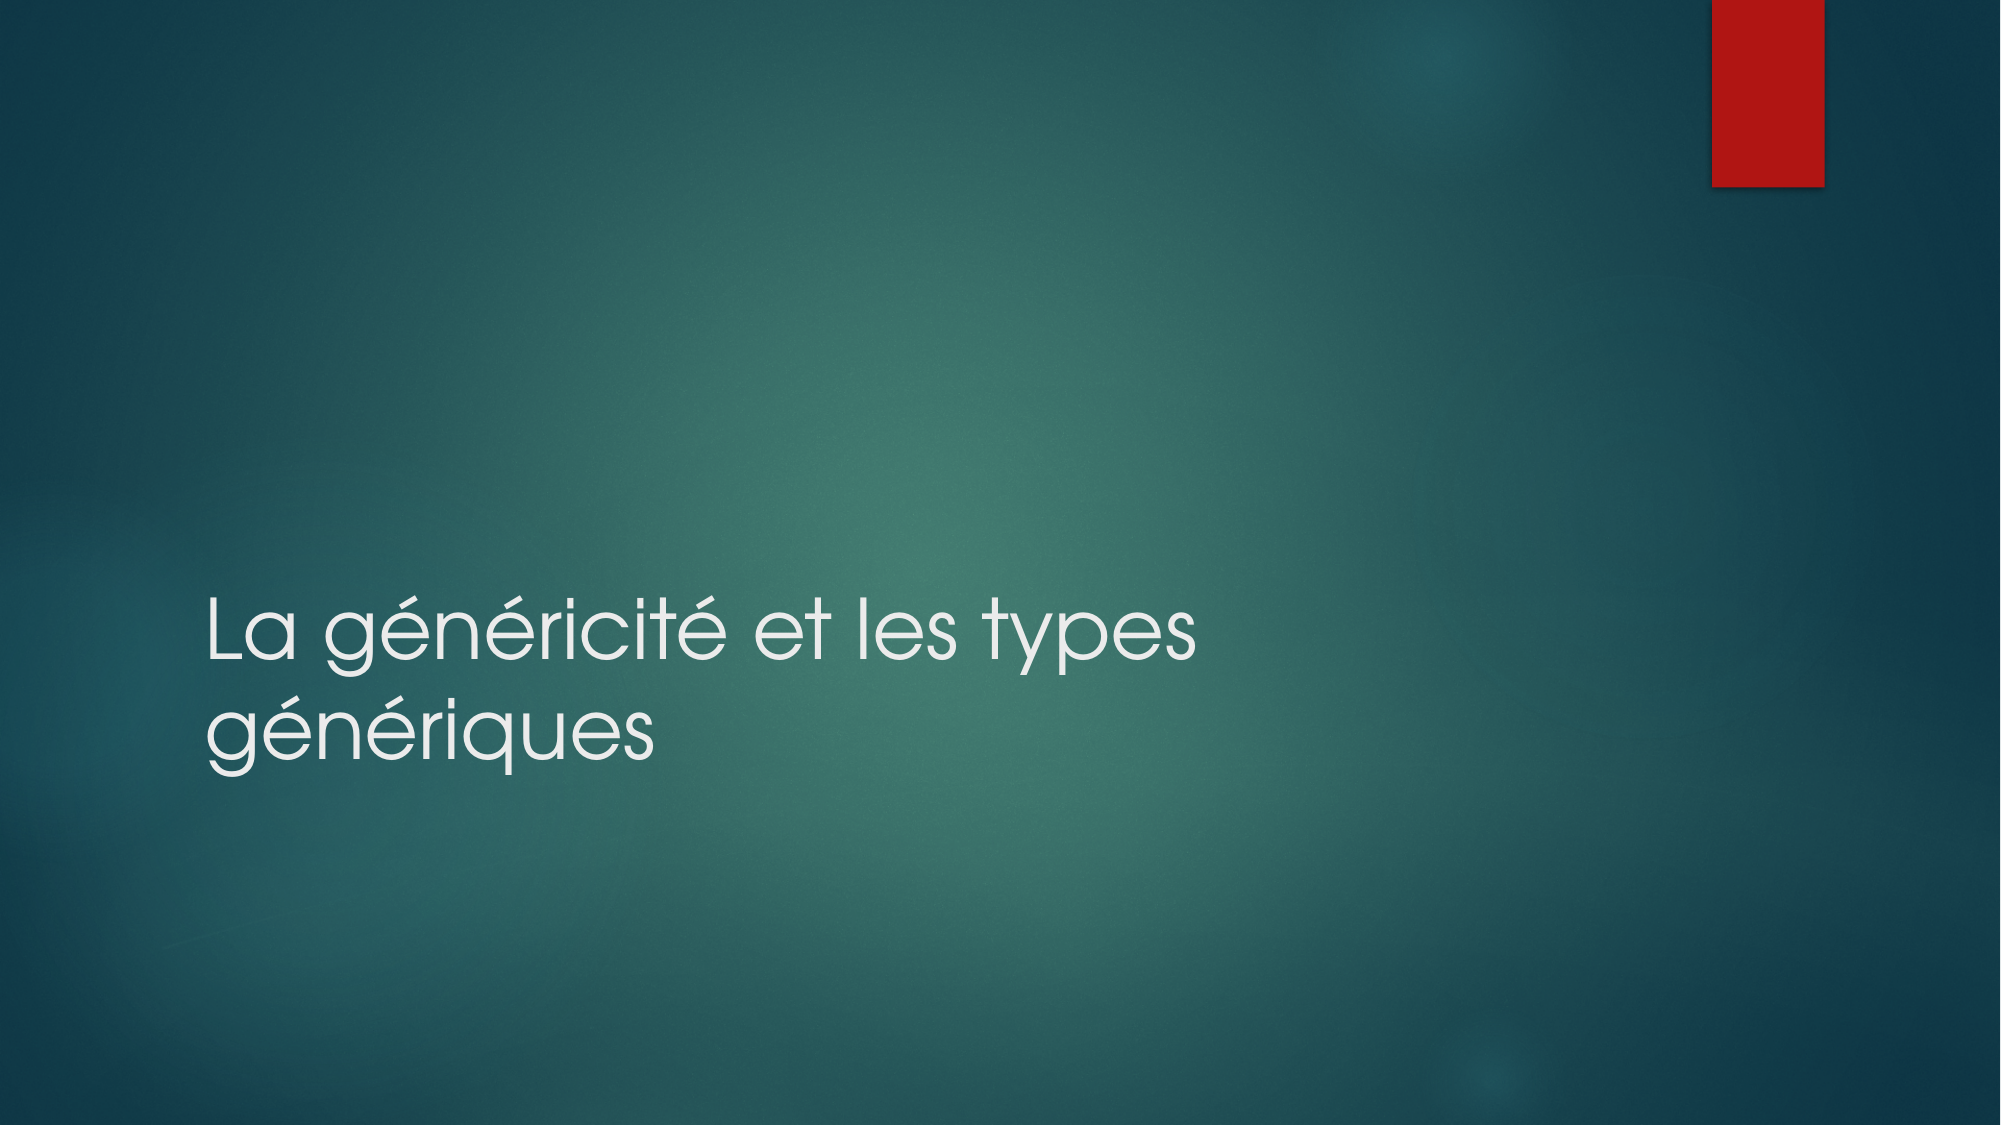

# La généricité et les types génériques